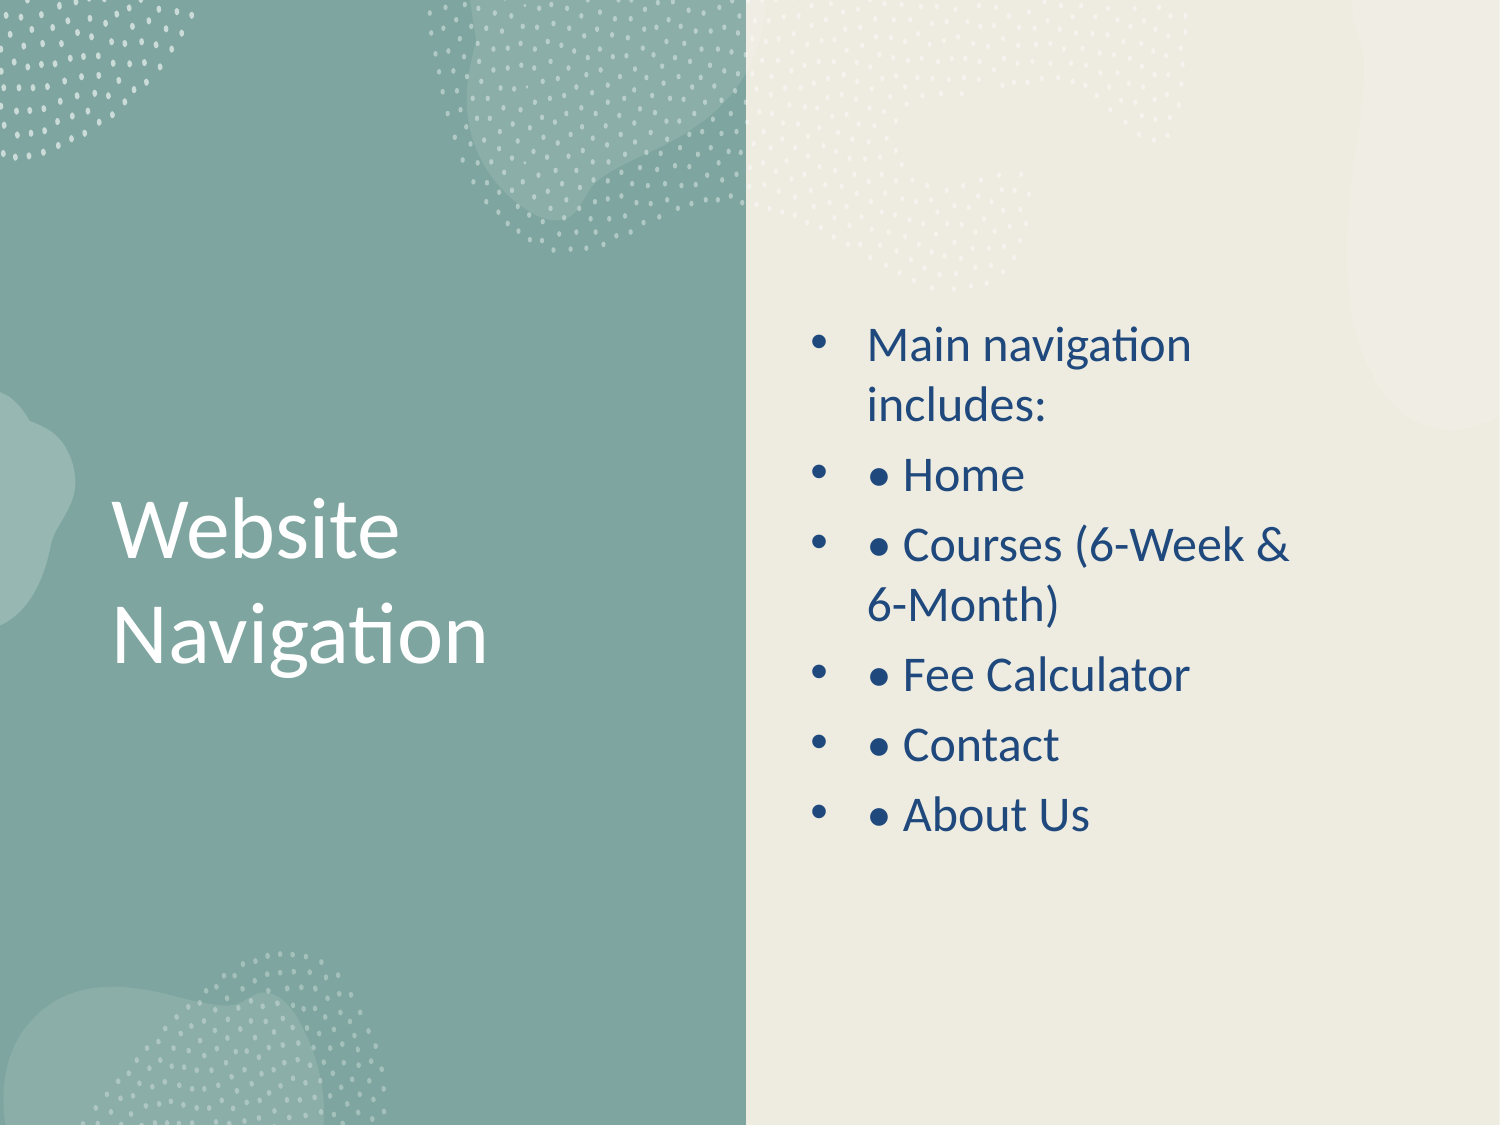

Main navigation includes:
• Home
• Courses (6-Week & 6-Month)
• Fee Calculator
• Contact
• About Us
# Website Navigation